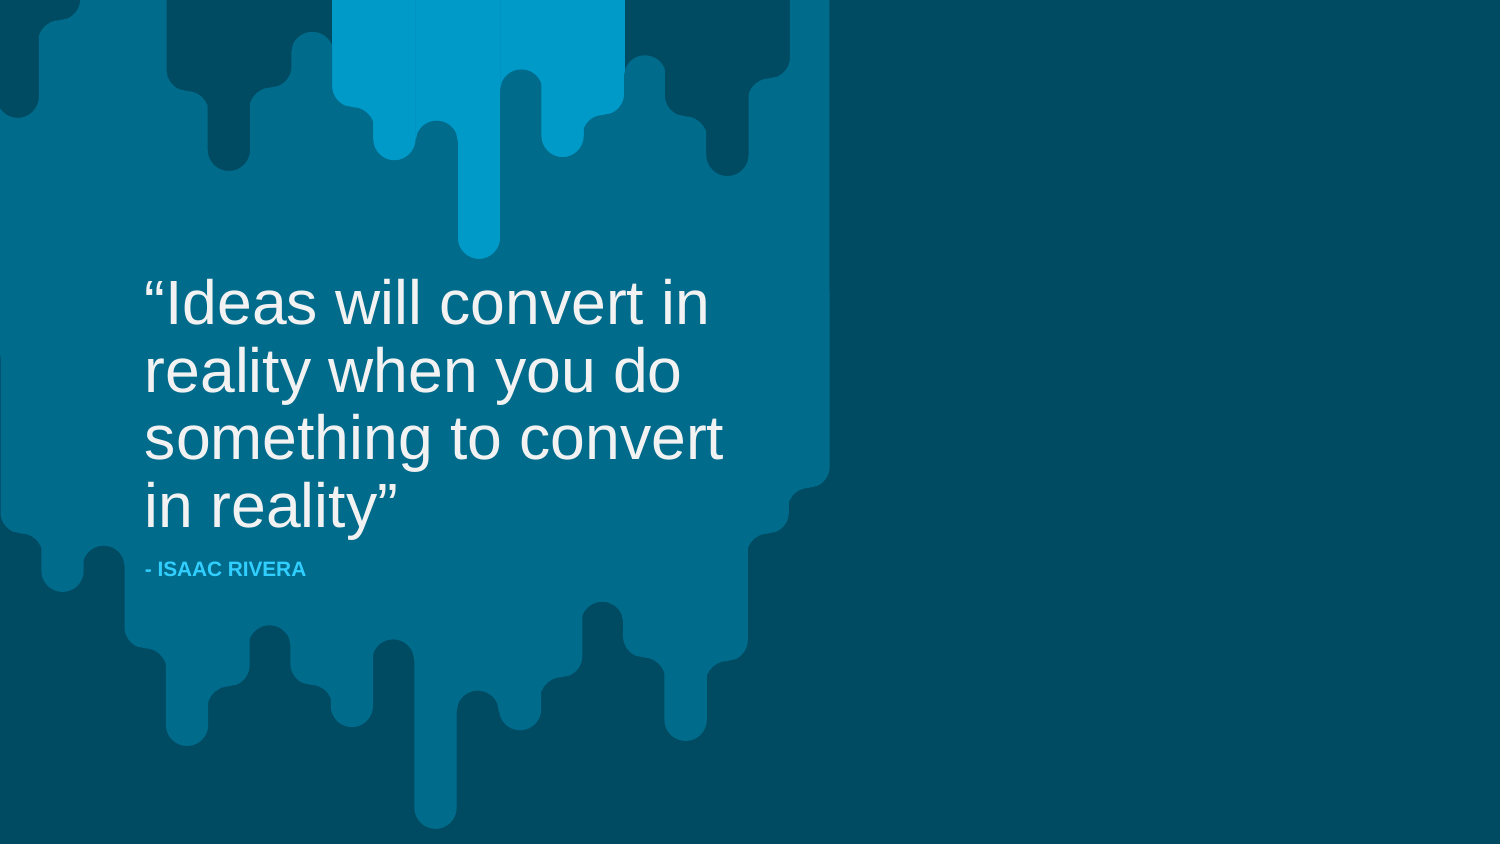

“Ideas will convert in reality when you do something to convert in reality”
- ISAAC RIVERA